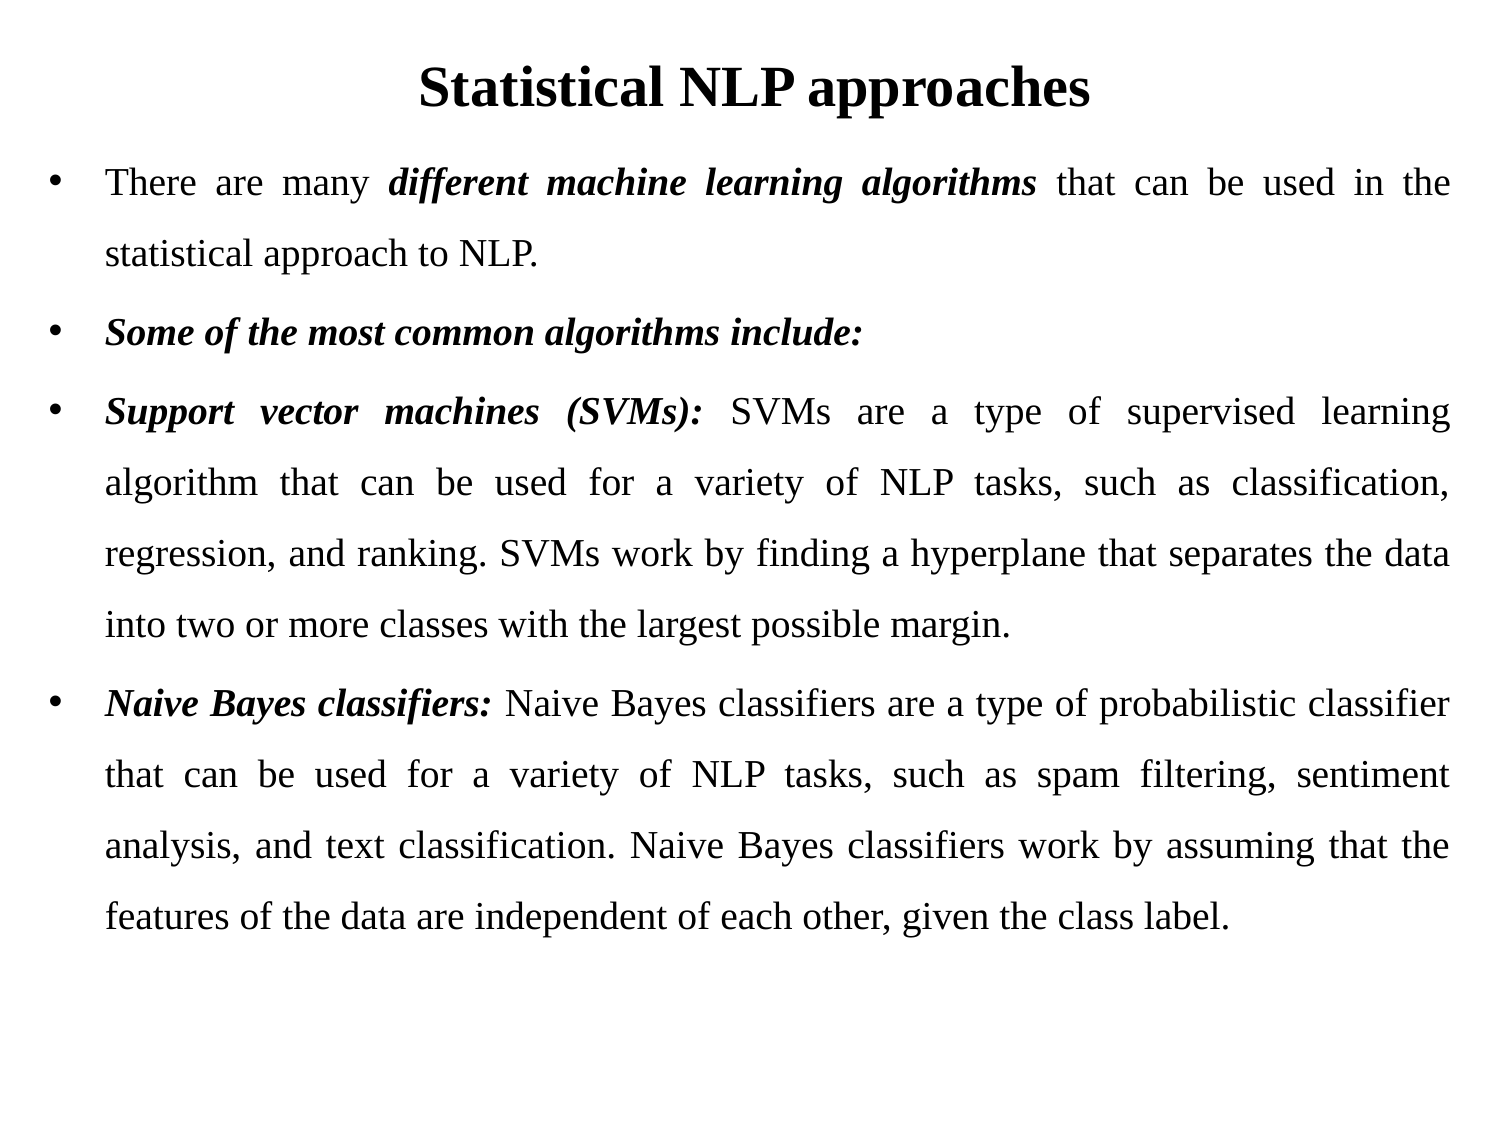

# Statistical NLP approaches
There are many different machine learning algorithms that can be used in the statistical approach to NLP.
Some of the most common algorithms include:
Support vector machines (SVMs): SVMs are a type of supervised learning algorithm that can be used for a variety of NLP tasks, such as classification, regression, and ranking. SVMs work by finding a hyperplane that separates the data into two or more classes with the largest possible margin.
Naive Bayes classifiers: Naive Bayes classifiers are a type of probabilistic classifier that can be used for a variety of NLP tasks, such as spam filtering, sentiment analysis, and text classification. Naive Bayes classifiers work by assuming that the features of the data are independent of each other, given the class label.